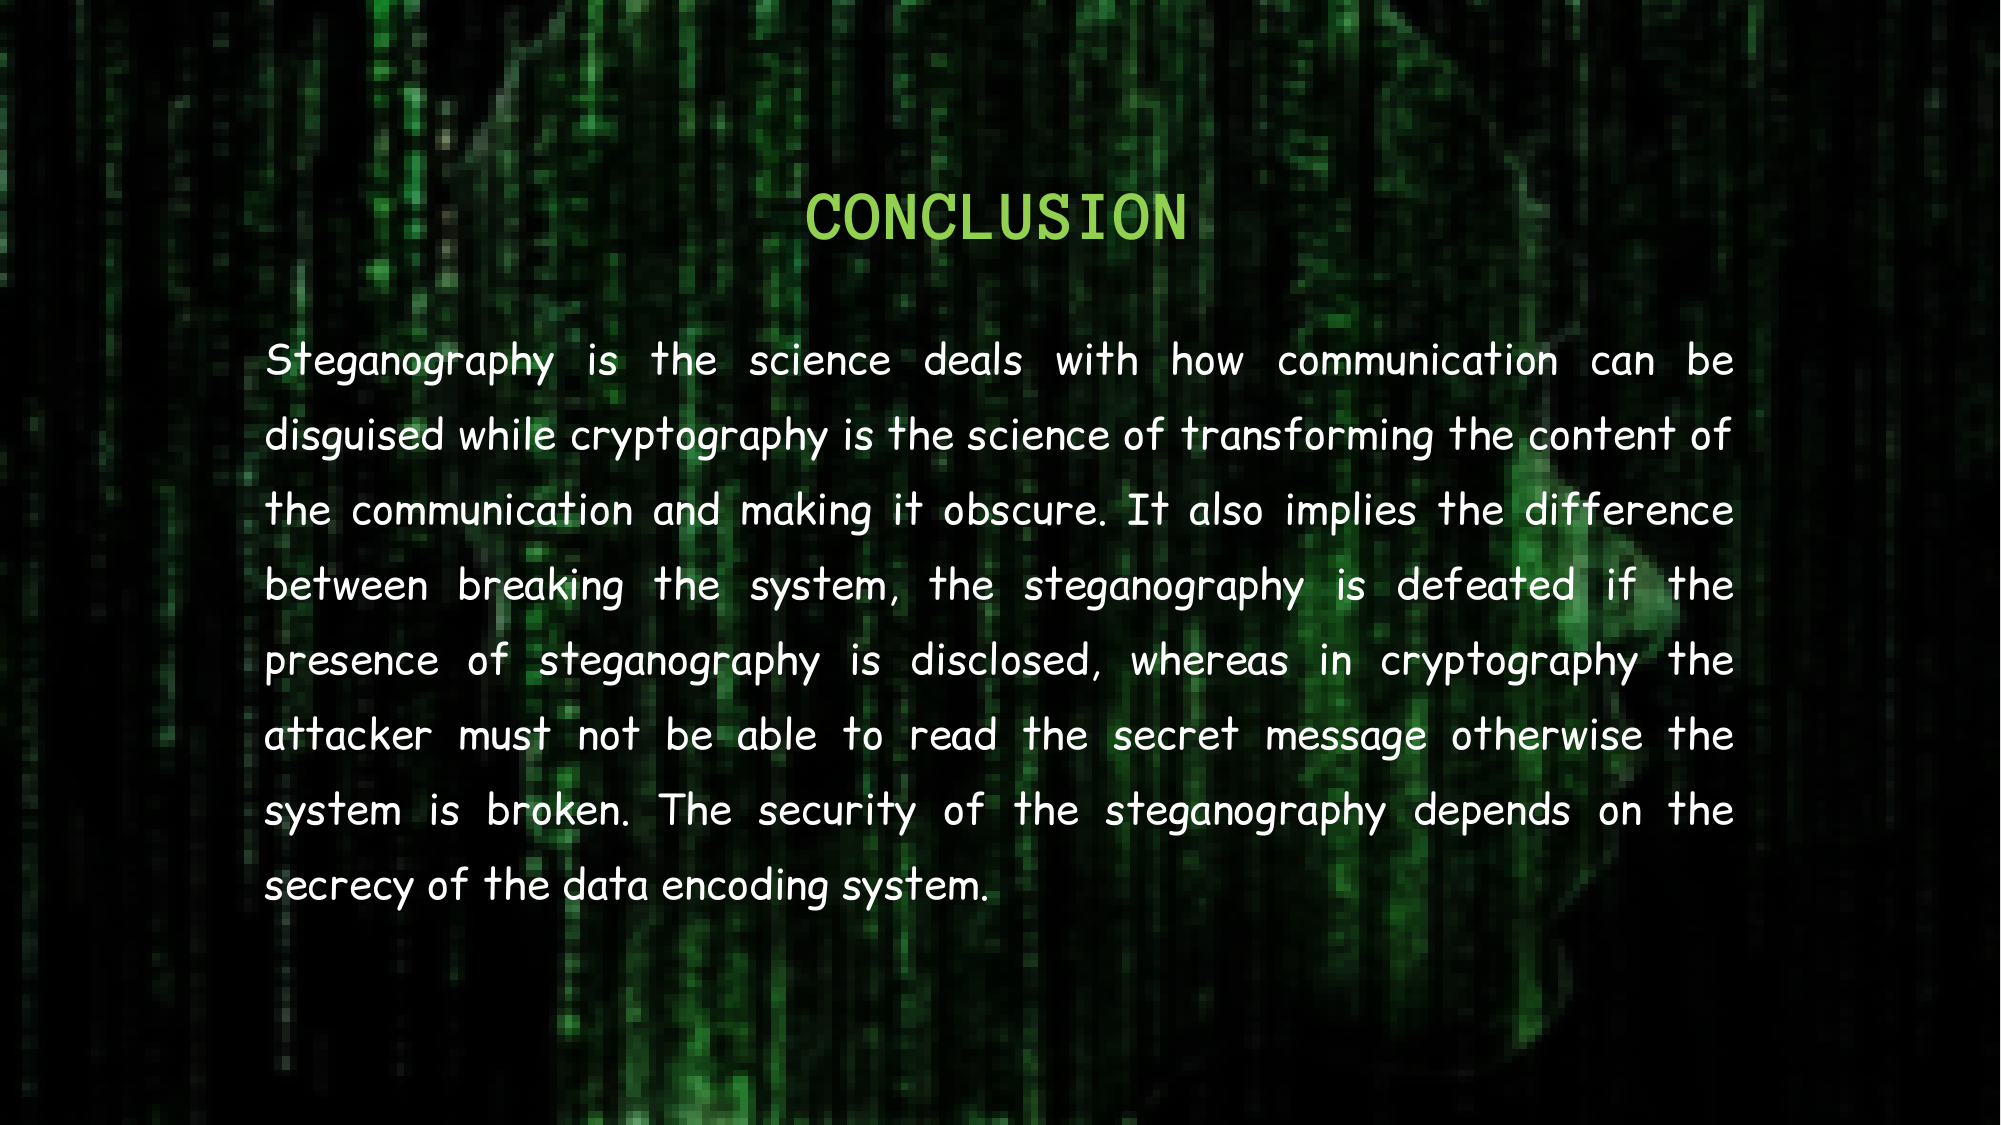

# CONCLUSION
Steganography is the science deals with how communication can be disguised while cryptography is the science of transforming the content of the communication and making it obscure. It also implies the difference between breaking the system, the steganography is defeated if the presence of steganography is disclosed, whereas in cryptography the attacker must not be able to read the secret message otherwise the system is broken. The security of the steganography depends on the secrecy of the data encoding system.